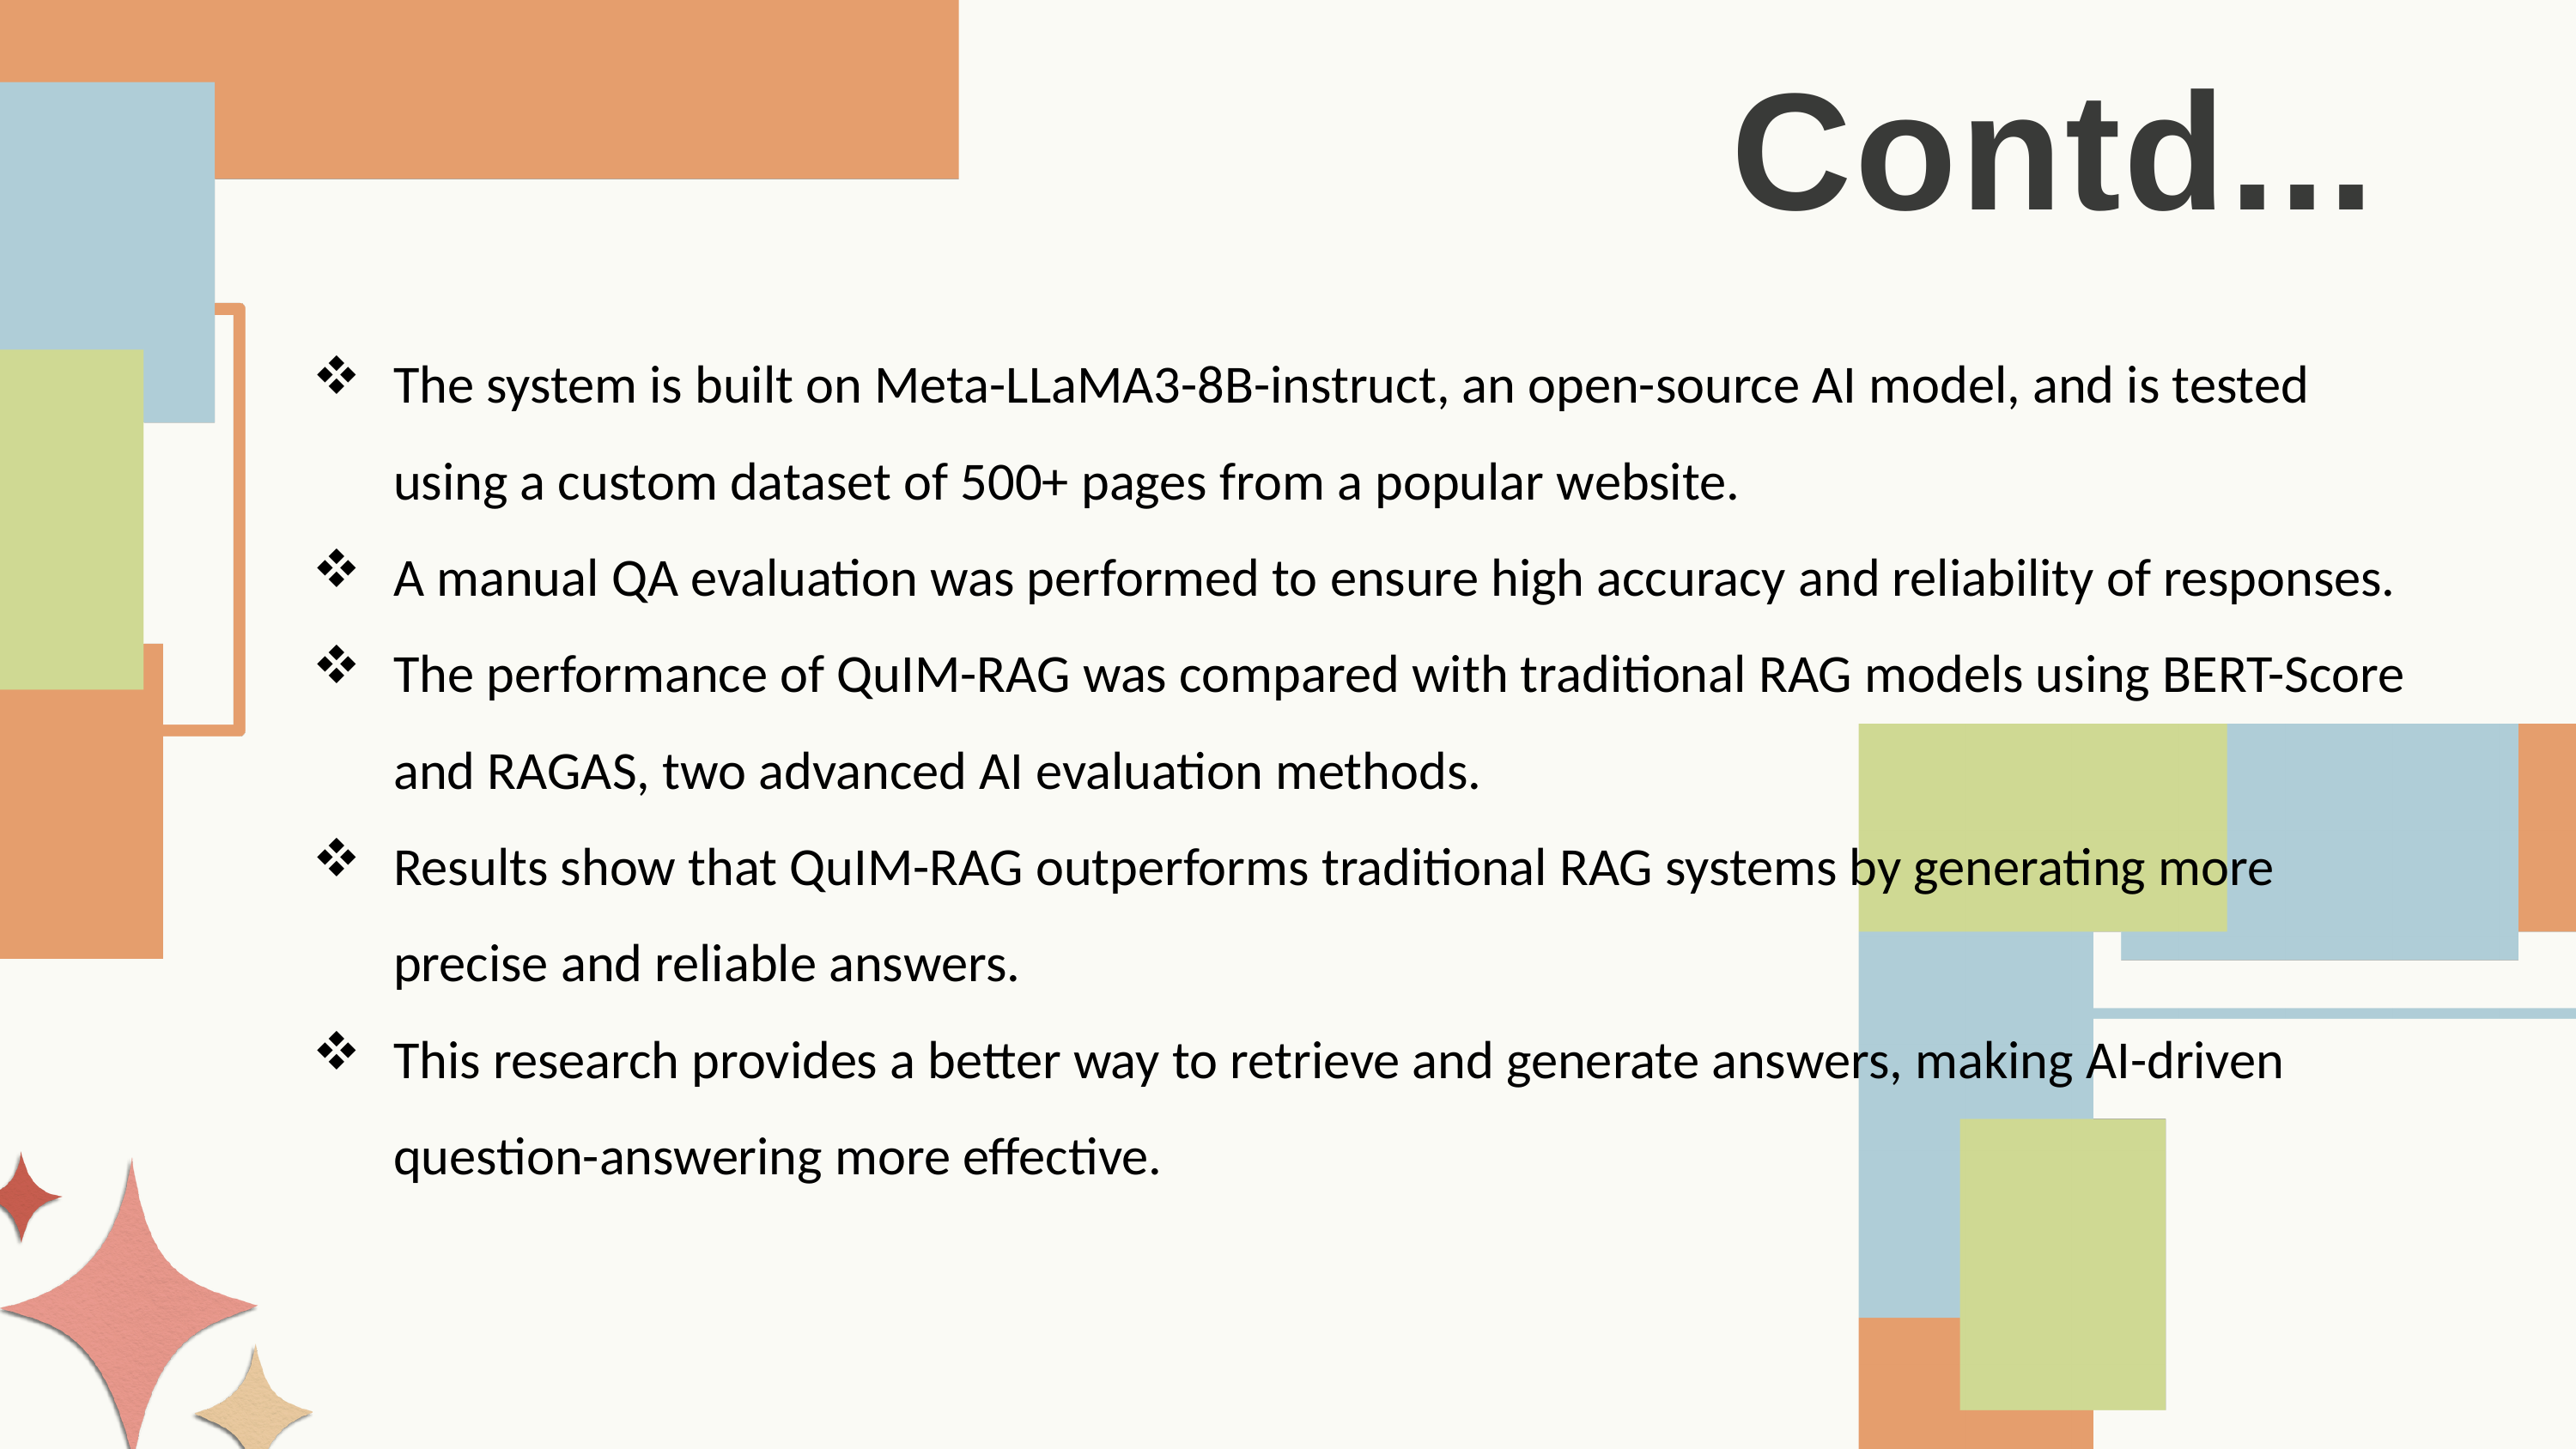

Contd...
The system is built on Meta-LLaMA3-8B-instruct, an open-source AI model, and is tested using a custom dataset of 500+ pages from a popular website.
A manual QA evaluation was performed to ensure high accuracy and reliability of responses.
The performance of QuIM-RAG was compared with traditional RAG models using BERT-Score and RAGAS, two advanced AI evaluation methods.
Results show that QuIM-RAG outperforms traditional RAG systems by generating more precise and reliable answers.
This research provides a better way to retrieve and generate answers, making AI-driven question-answering more effective.